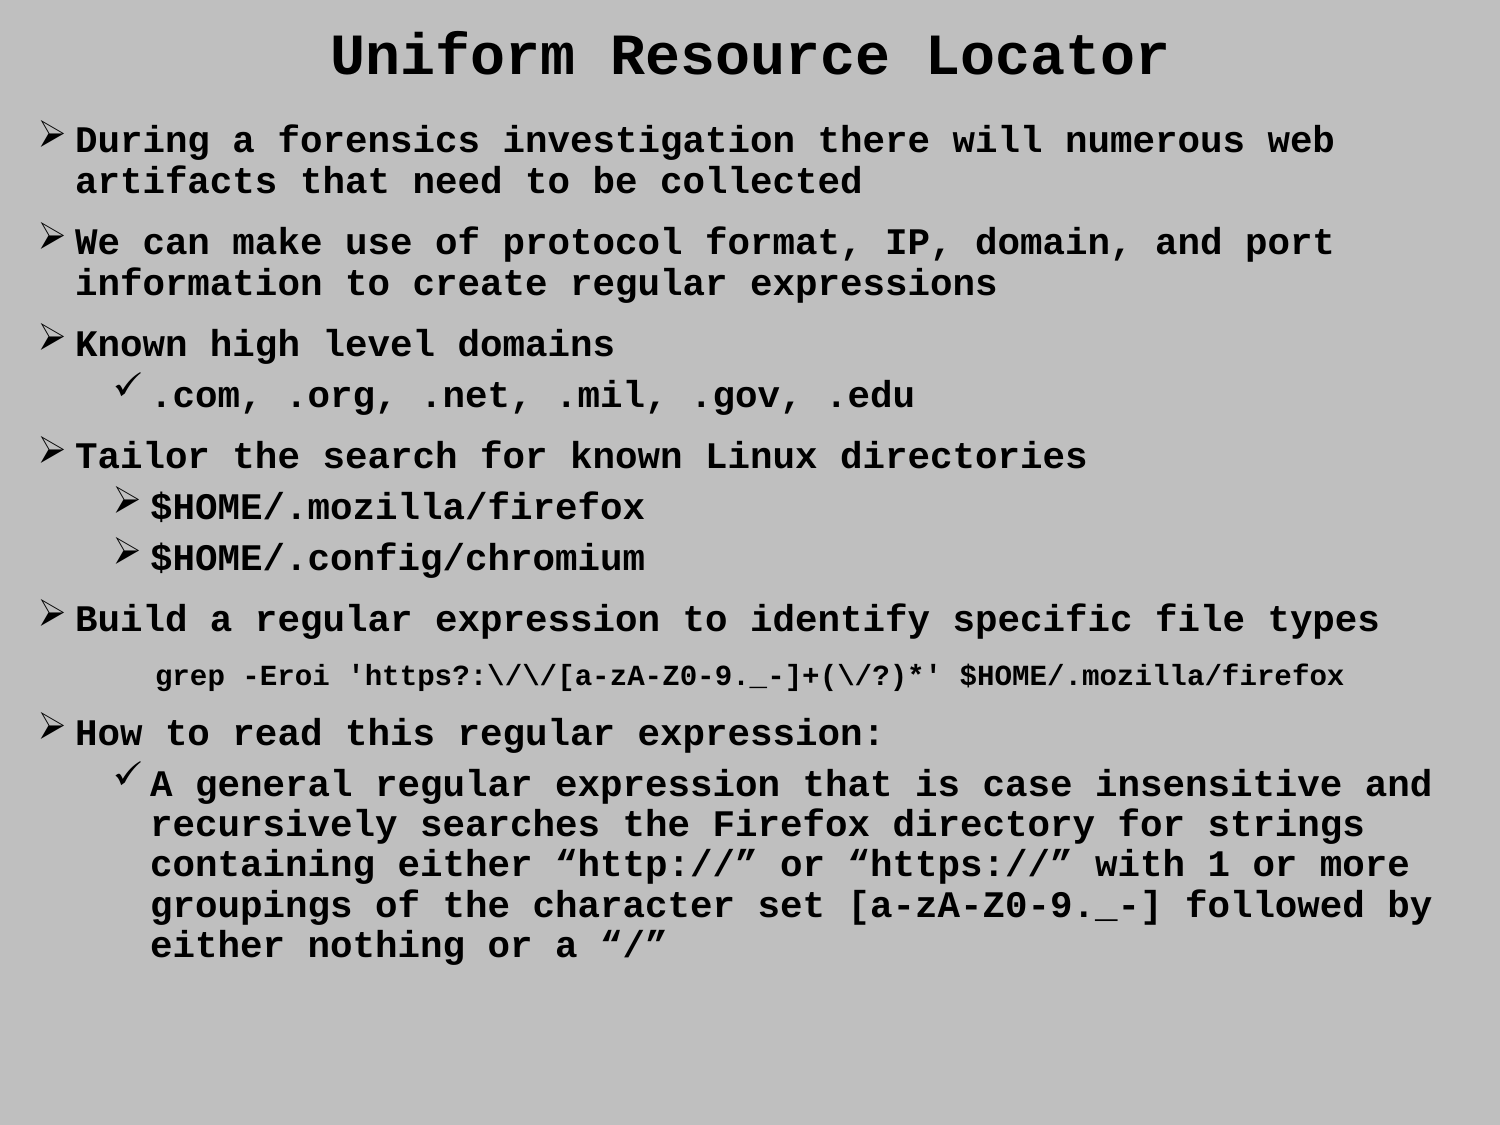

Uniform Resource Locator
During a forensics investigation there will numerous web artifacts that need to be collected
We can make use of protocol format, IP, domain, and port information to create regular expressions
Known high level domains
.com, .org, .net, .mil, .gov, .edu
Tailor the search for known Linux directories
$HOME/.mozilla/firefox
$HOME/.config/chromium
Build a regular expression to identify specific file types
grep -Eroi 'https?:\/\/[a-zA-Z0-9._-]+(\/?)*' $HOME/.mozilla/firefox
How to read this regular expression:
A general regular expression that is case insensitive and recursively searches the Firefox directory for strings containing either “http://” or “https://” with 1 or more groupings of the character set [a-zA-Z0-9._-] followed by either nothing or a “/”